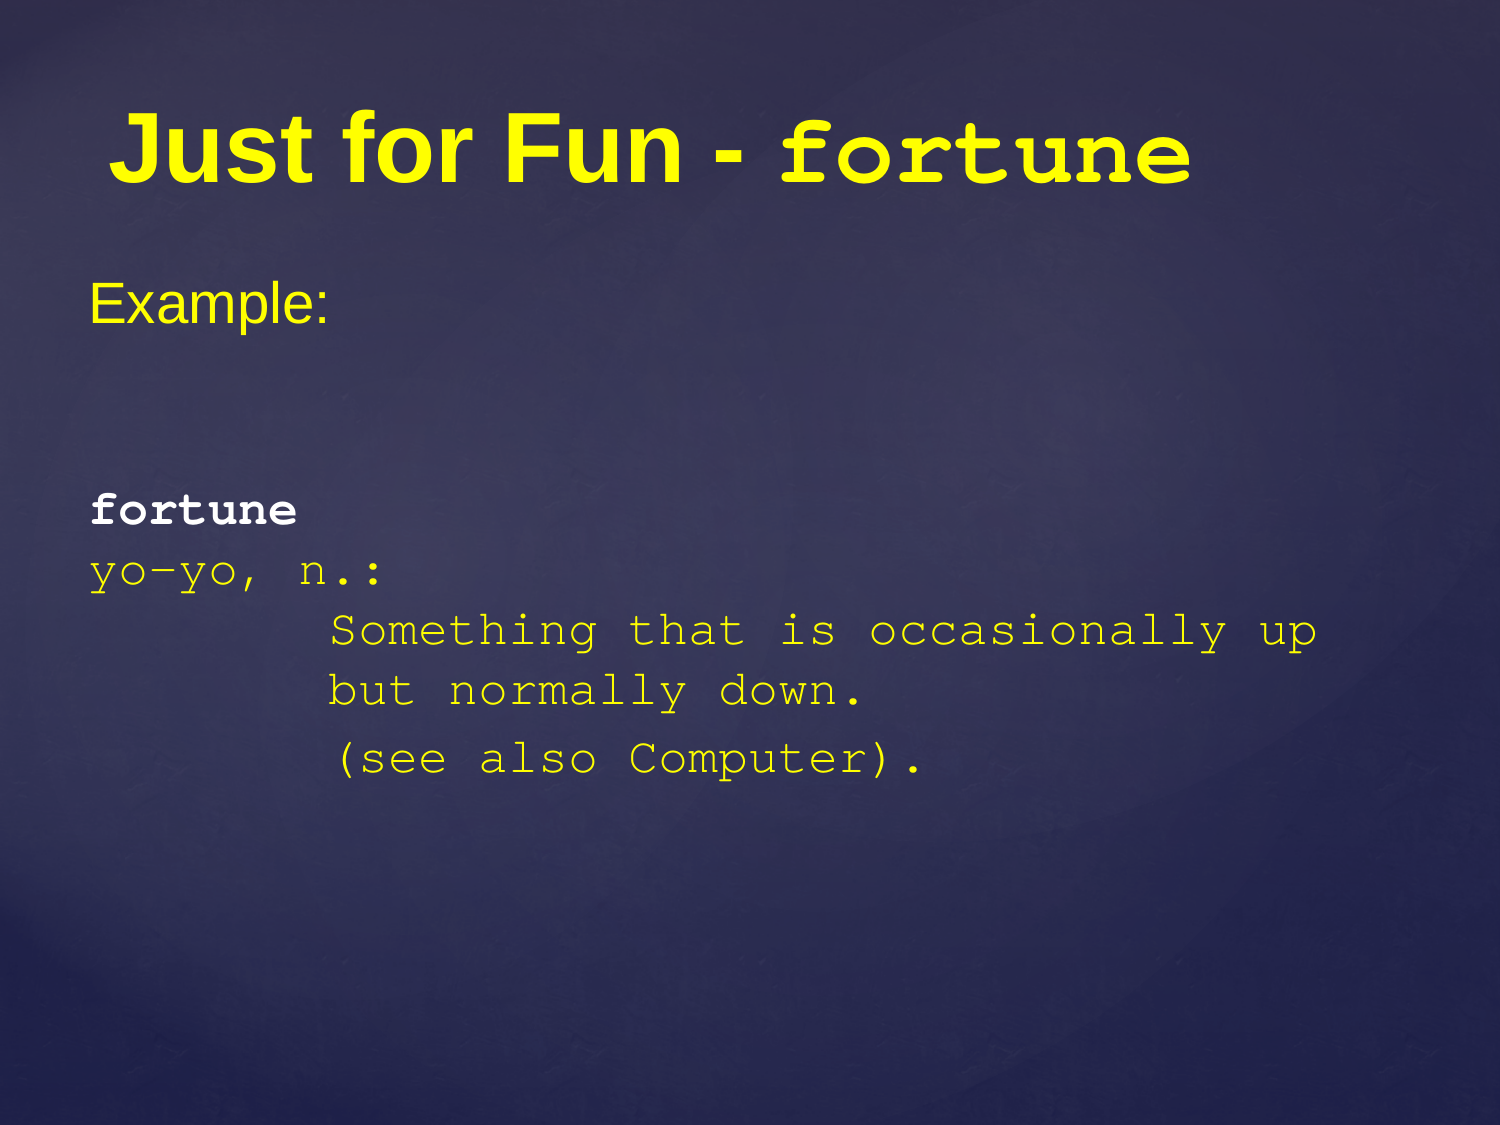

Just for Fun - fortune
Example:

fortune
yo-yo, n.:
        Something that is occasionally up
        but normally down.
        (see also Computer).